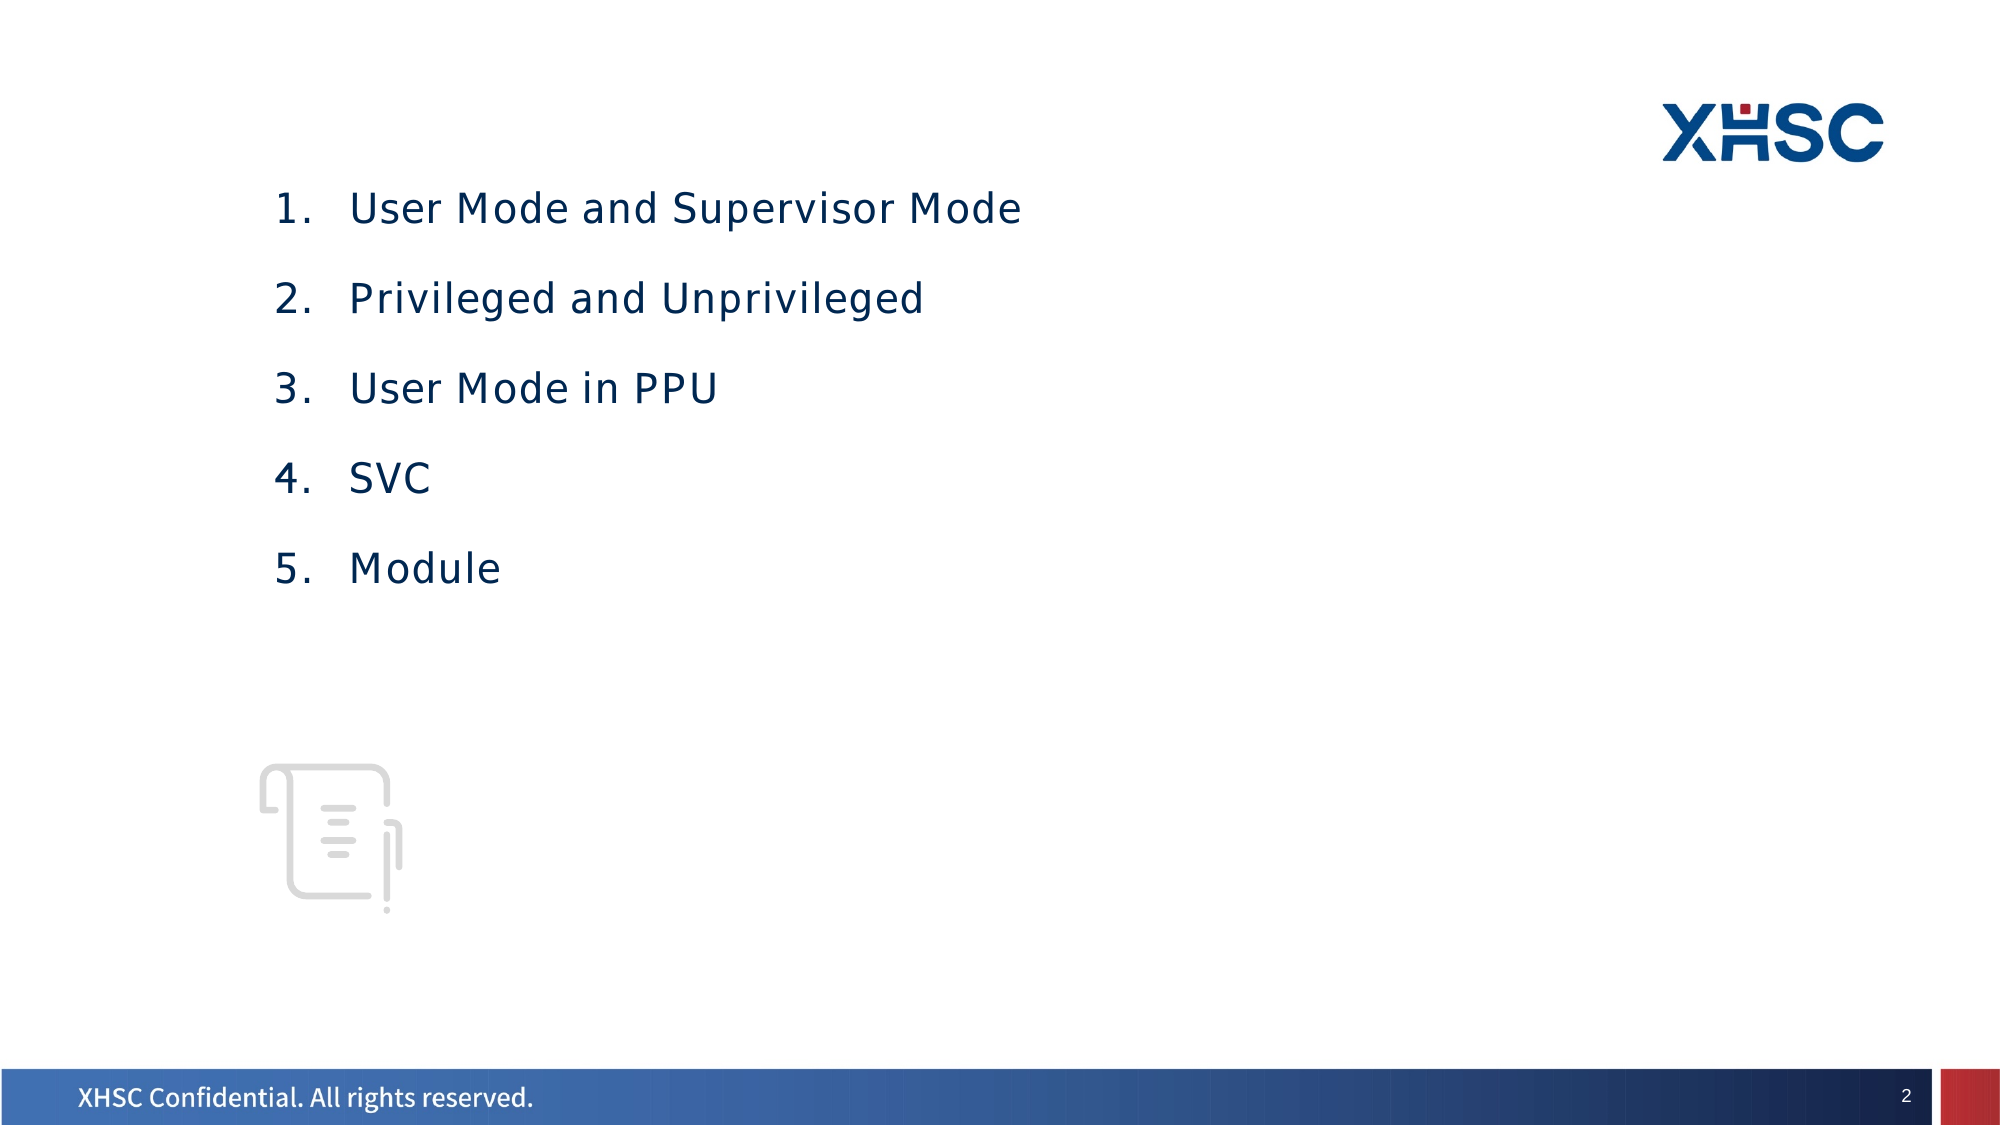

User Mode and Supervisor Mode

Privileged and Unprivileged

User Mode in PPU

SVC

Module